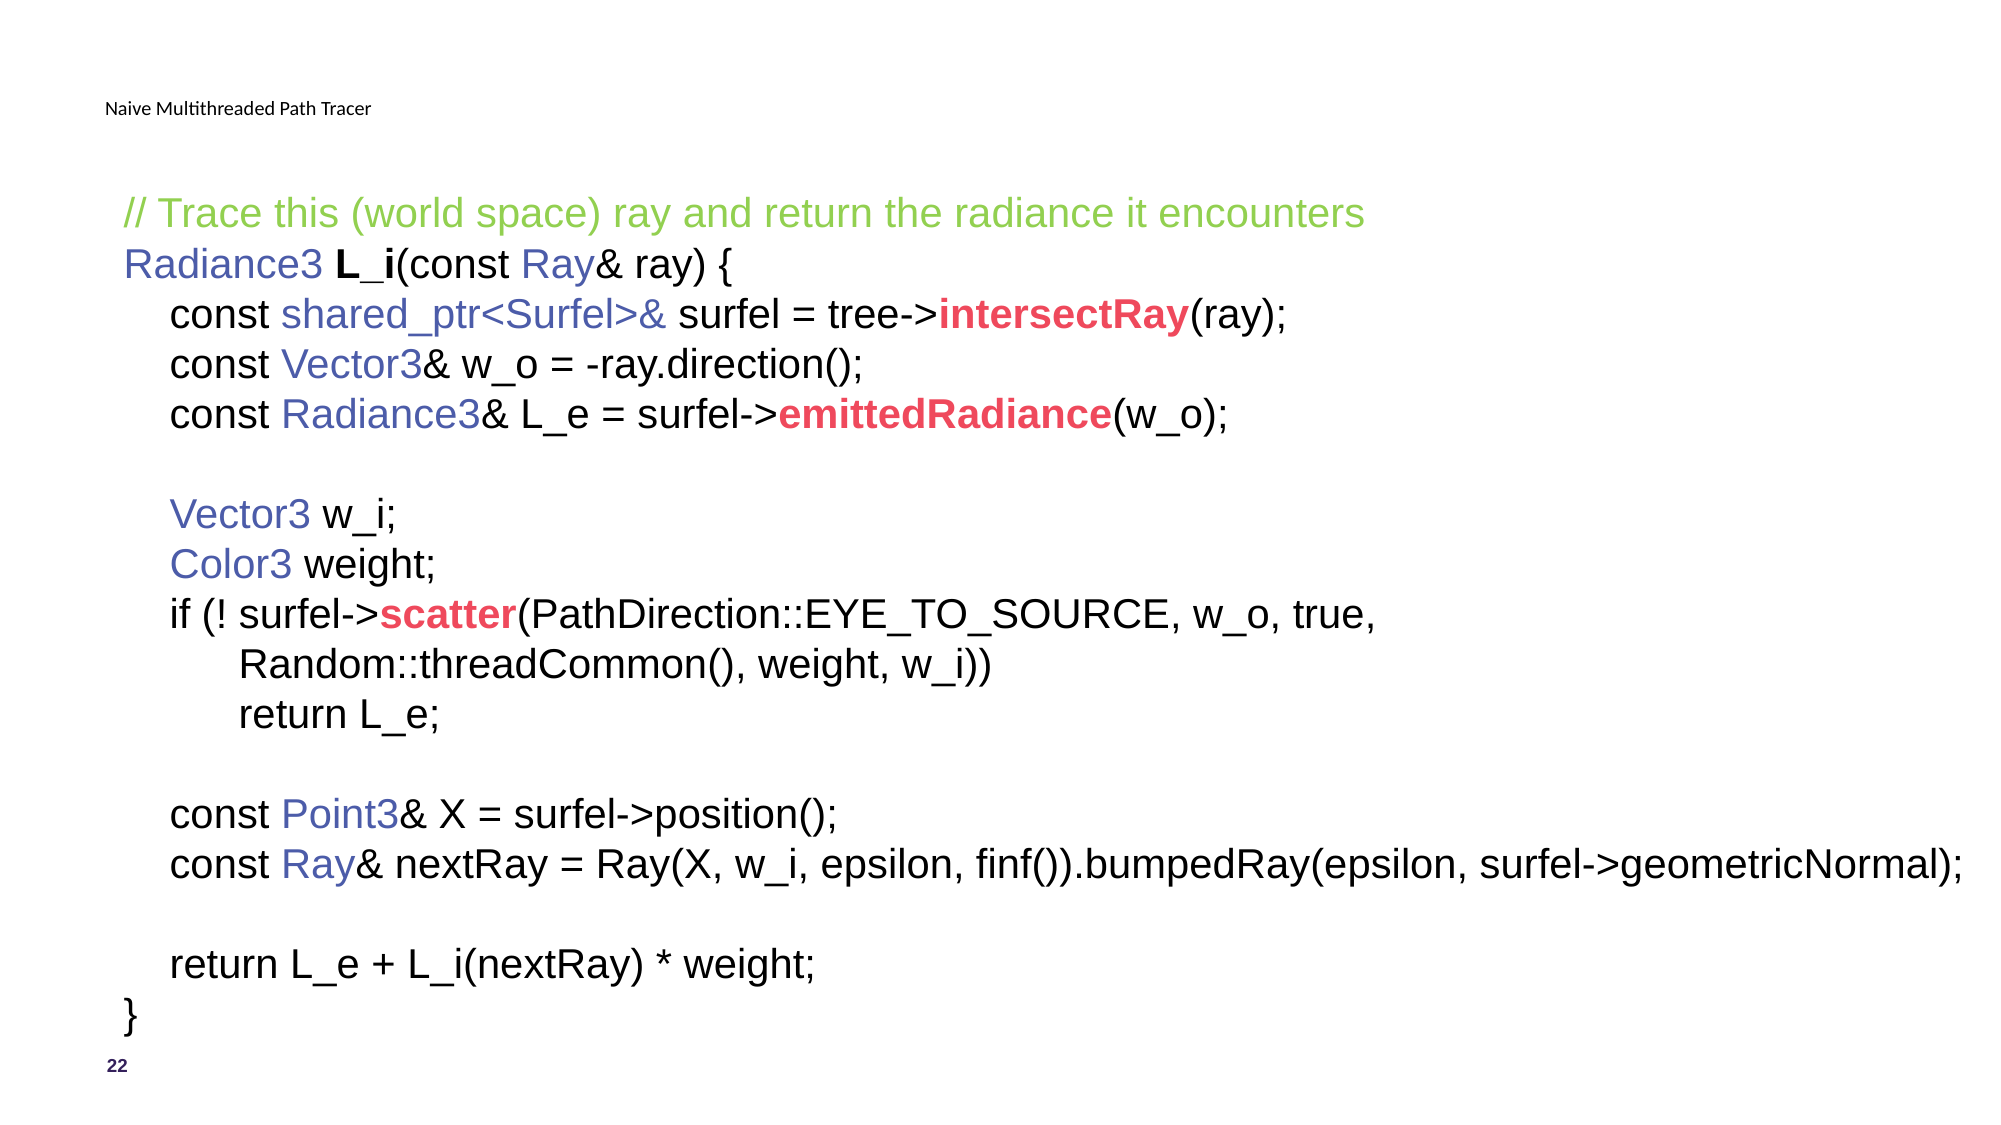

# Naive Multithreaded Path Tracer
// Trace this (world space) ray and return the radiance it encounters
Radiance3 L_i(const Ray& ray) {
    const shared_ptr<Surfel>& surfel = tree->intersectRay(ray);
    const Vector3& w_o = -ray.direction();
    const Radiance3& L_e = surfel->emittedRadiance(w_o);

    Vector3 w_i;
    Color3 weight;
    if (! surfel->scatter(PathDirection::EYE_TO_SOURCE, w_o, true,
          Random::threadCommon(), weight, w_i))
          return L_e;

    const Point3& X = surfel->position();
    const Ray& nextRay = Ray(X, w_i, epsilon, finf()).bumpedRay(epsilon, surfel->geometricNormal);

    return L_e + L_i(nextRay) * weight;
}
22